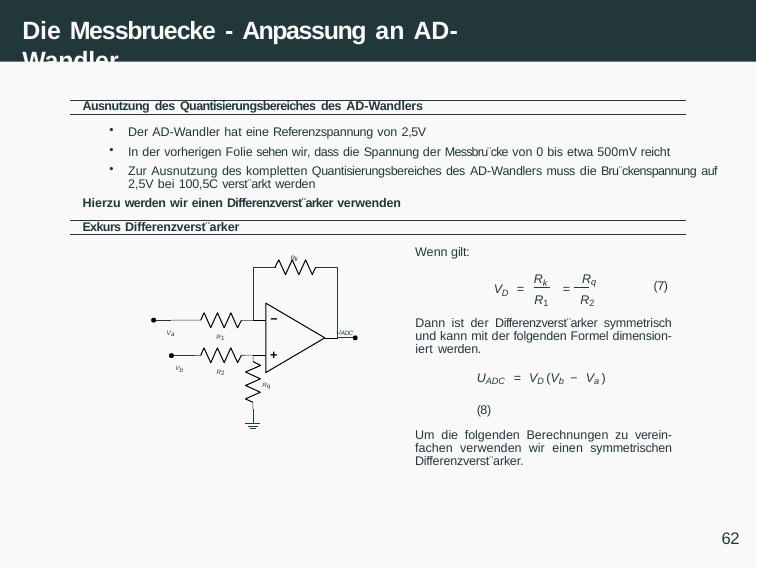

# Die Messbruecke - Anpassung an AD-Wandler
Ausnutzung des Quantisierungsbereiches des AD-Wandlers

Der AD-Wandler hat eine Referenzspannung von 2,5V
In der vorherigen Folie sehen wir, dass die Spannung der Messbru¨cke von 0 bis etwa 500mV reicht
Zur Ausnutzung des kompletten Quantisierungsbereiches des AD-Wandlers muss die Bru¨ckenspannung auf 2,5V bei 100,5C verst¨arkt werden
Hierzu werden wir einen Differenzverst¨arker verwenden
Exkurs Differenzverst¨arker

Wenn gilt:
Rk

Rk	Rq

VD =	=
(7)
R1	R2

−

+

Dann ist der Differenzverst¨arker symmetrisch und kann mit der folgenden Formel dimension- iert werden.
UADC = VD (Vb − Va )	(8)
Um die folgenden Berechnungen zu verein- fachen verwenden wir einen symmetrischen Differenzverst¨arker.

UADC
Va
R1

Vb

R2
Rq

62